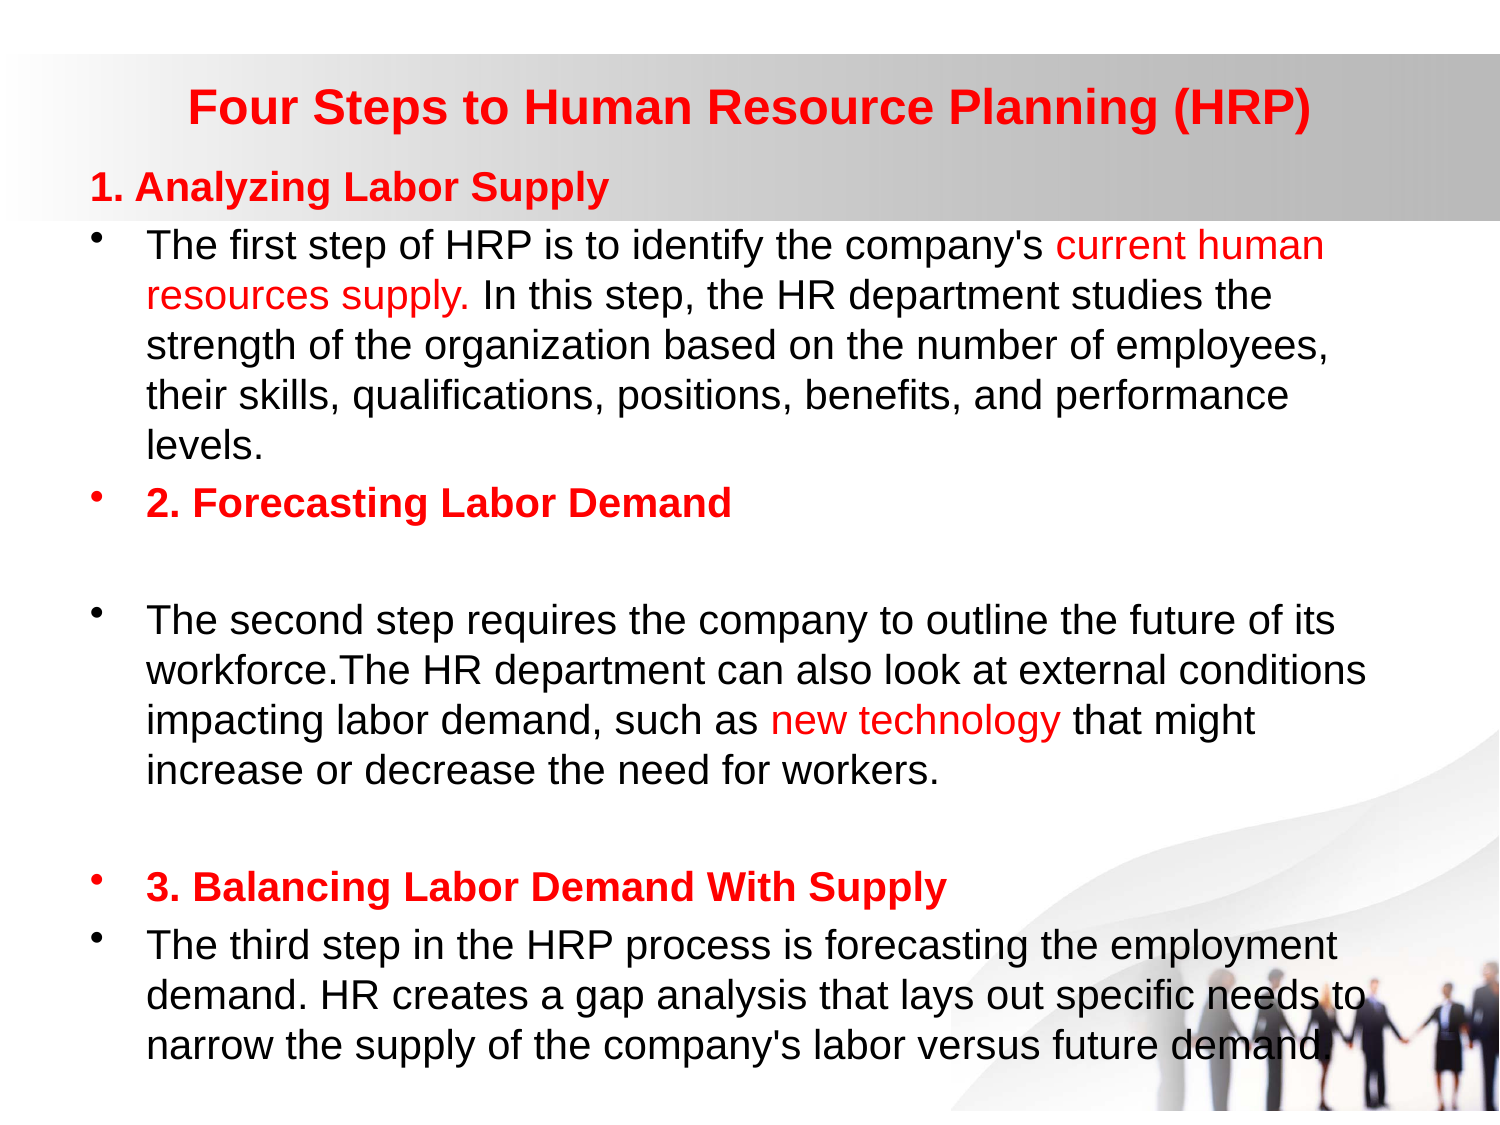

# Four Steps to Human Resource Planning (HRP)
1. Analyzing Labor Supply
The first step of HRP is to identify the company's current human resources supply. In this step, the HR department studies the strength of the organization based on the number of employees, their skills, qualifications, positions, benefits, and performance levels.
2. Forecasting Labor Demand

The second step requires the company to outline the future of its workforce.The HR department can also look at external conditions impacting labor demand, such as new technology that might increase or decrease the need for workers.

3. Balancing Labor Demand With Supply
The third step in the HRP process is forecasting the employment demand. HR creates a gap analysis that lays out specific needs to narrow the supply of the company's labor versus future demand.